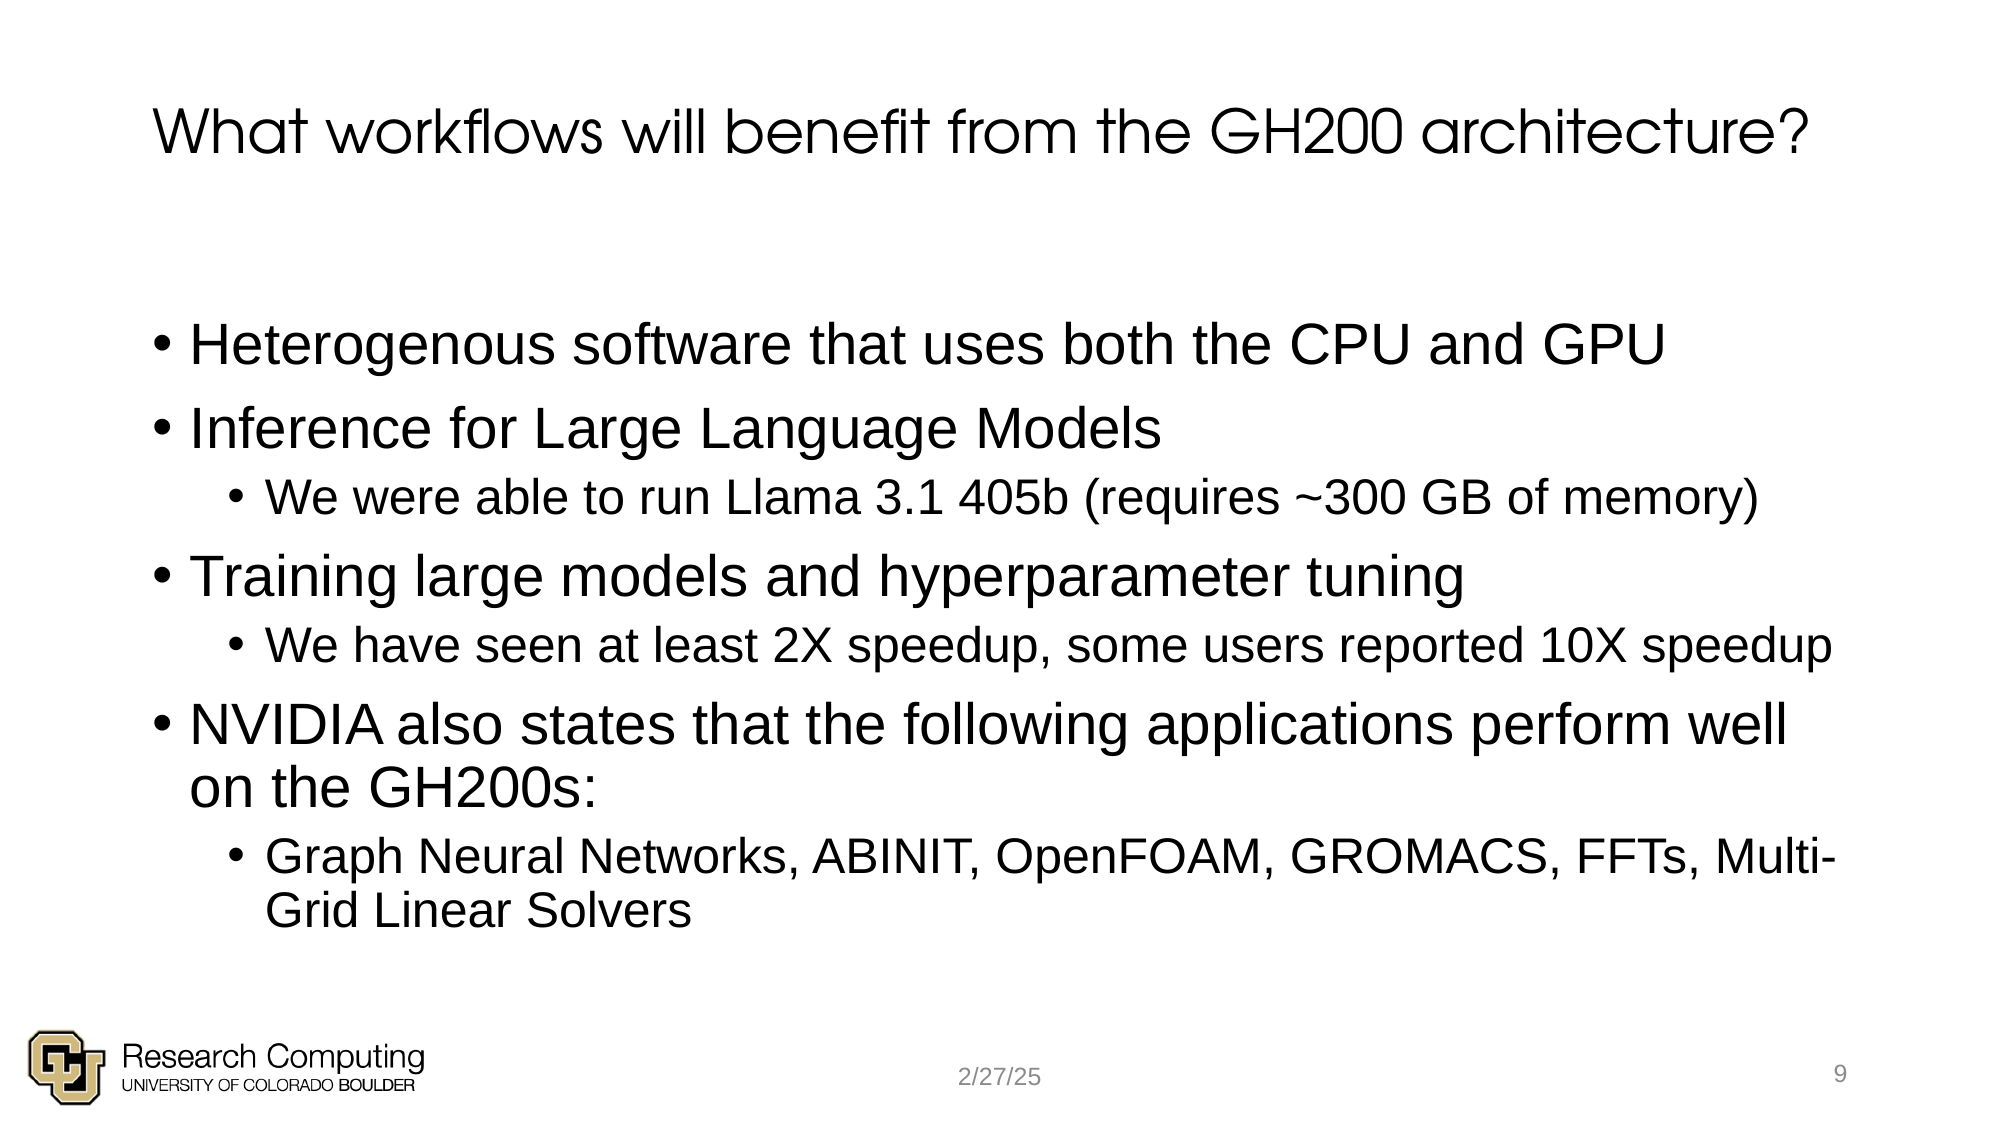

# What workflows will benefit from the GH200 architecture?
Heterogenous software that uses both the CPU and GPU
Inference for Large Language Models
We were able to run Llama 3.1 405b (requires ~300 GB of memory)
Training large models and hyperparameter tuning
We have seen at least 2X speedup, some users reported 10X speedup
NVIDIA also states that the following applications perform well on the GH200s:
Graph Neural Networks, ABINIT, OpenFOAM, GROMACS, FFTs, Multi-Grid Linear Solvers
9
2/27/25